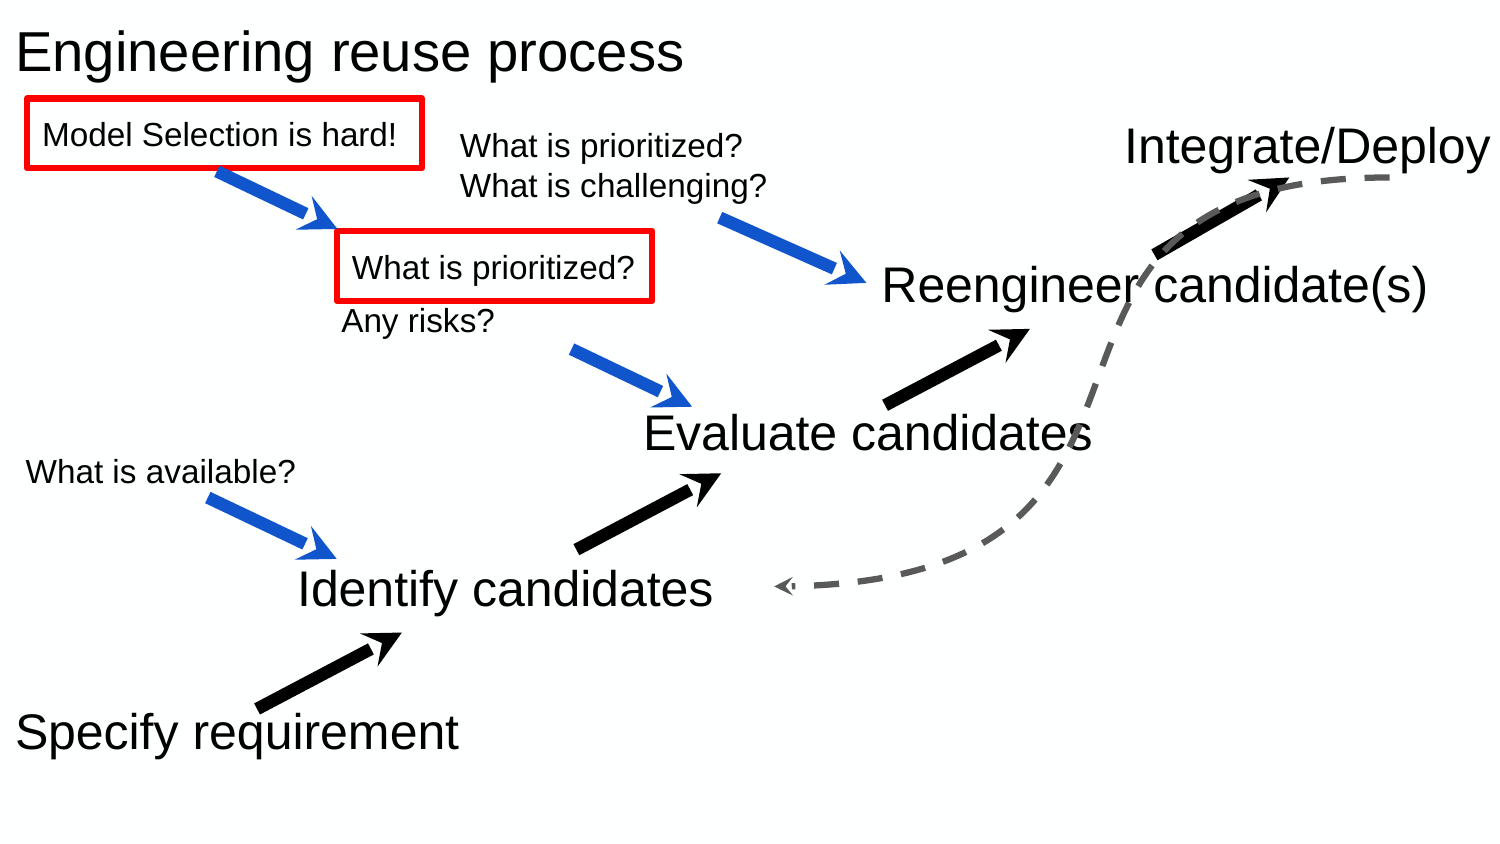

Engineering reuse process
169
Model Selection is hard!
Integrate/Deploy

What is prioritized?​
What is challenging?​
What is prioritized?​
Reengineer candidate(s)​
Any risks?
Evaluate candidates​
What is available?​
Identify candidates​

Specify requirement